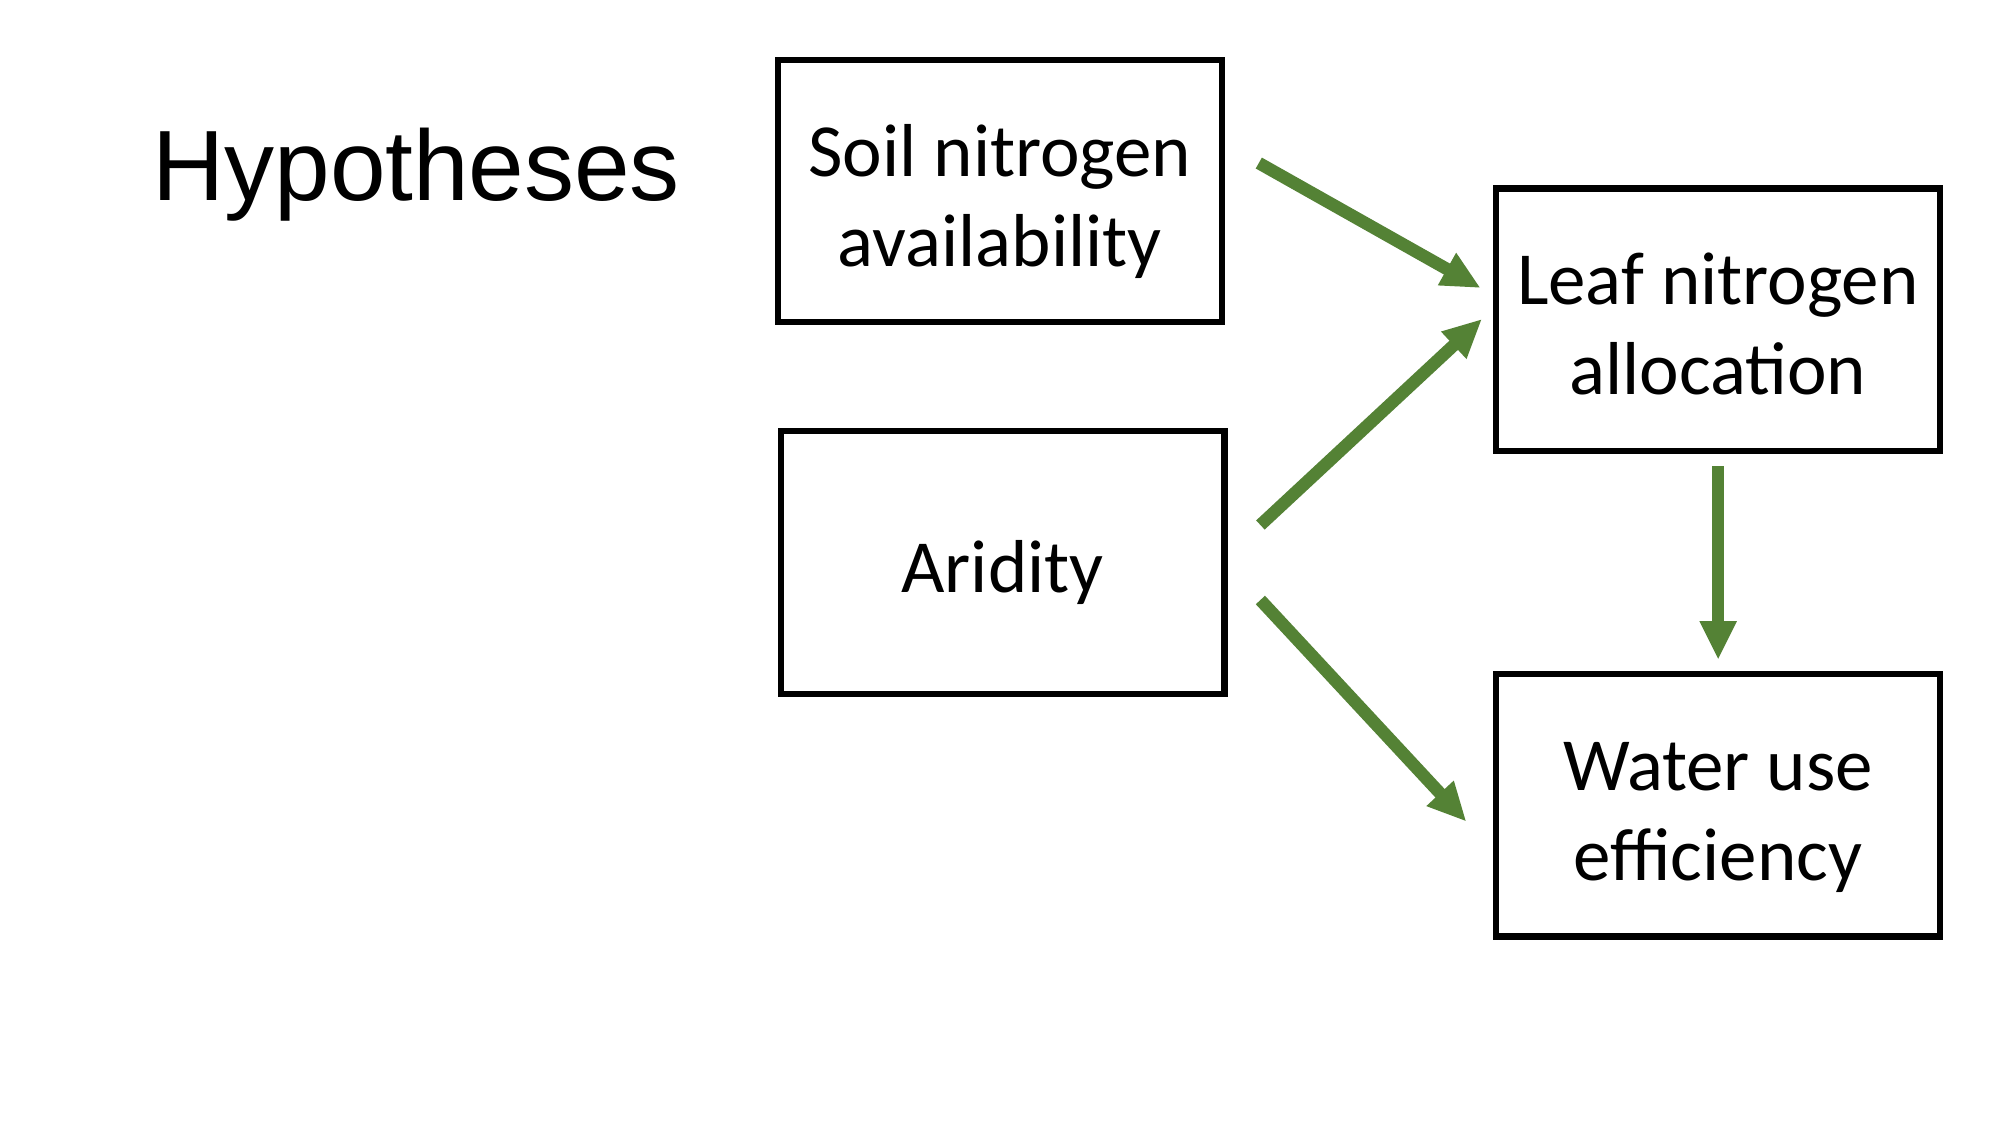

# Hypotheses
Soil nitrogen availability
Leaf nitrogen allocation
Aridity
Water use efficiency